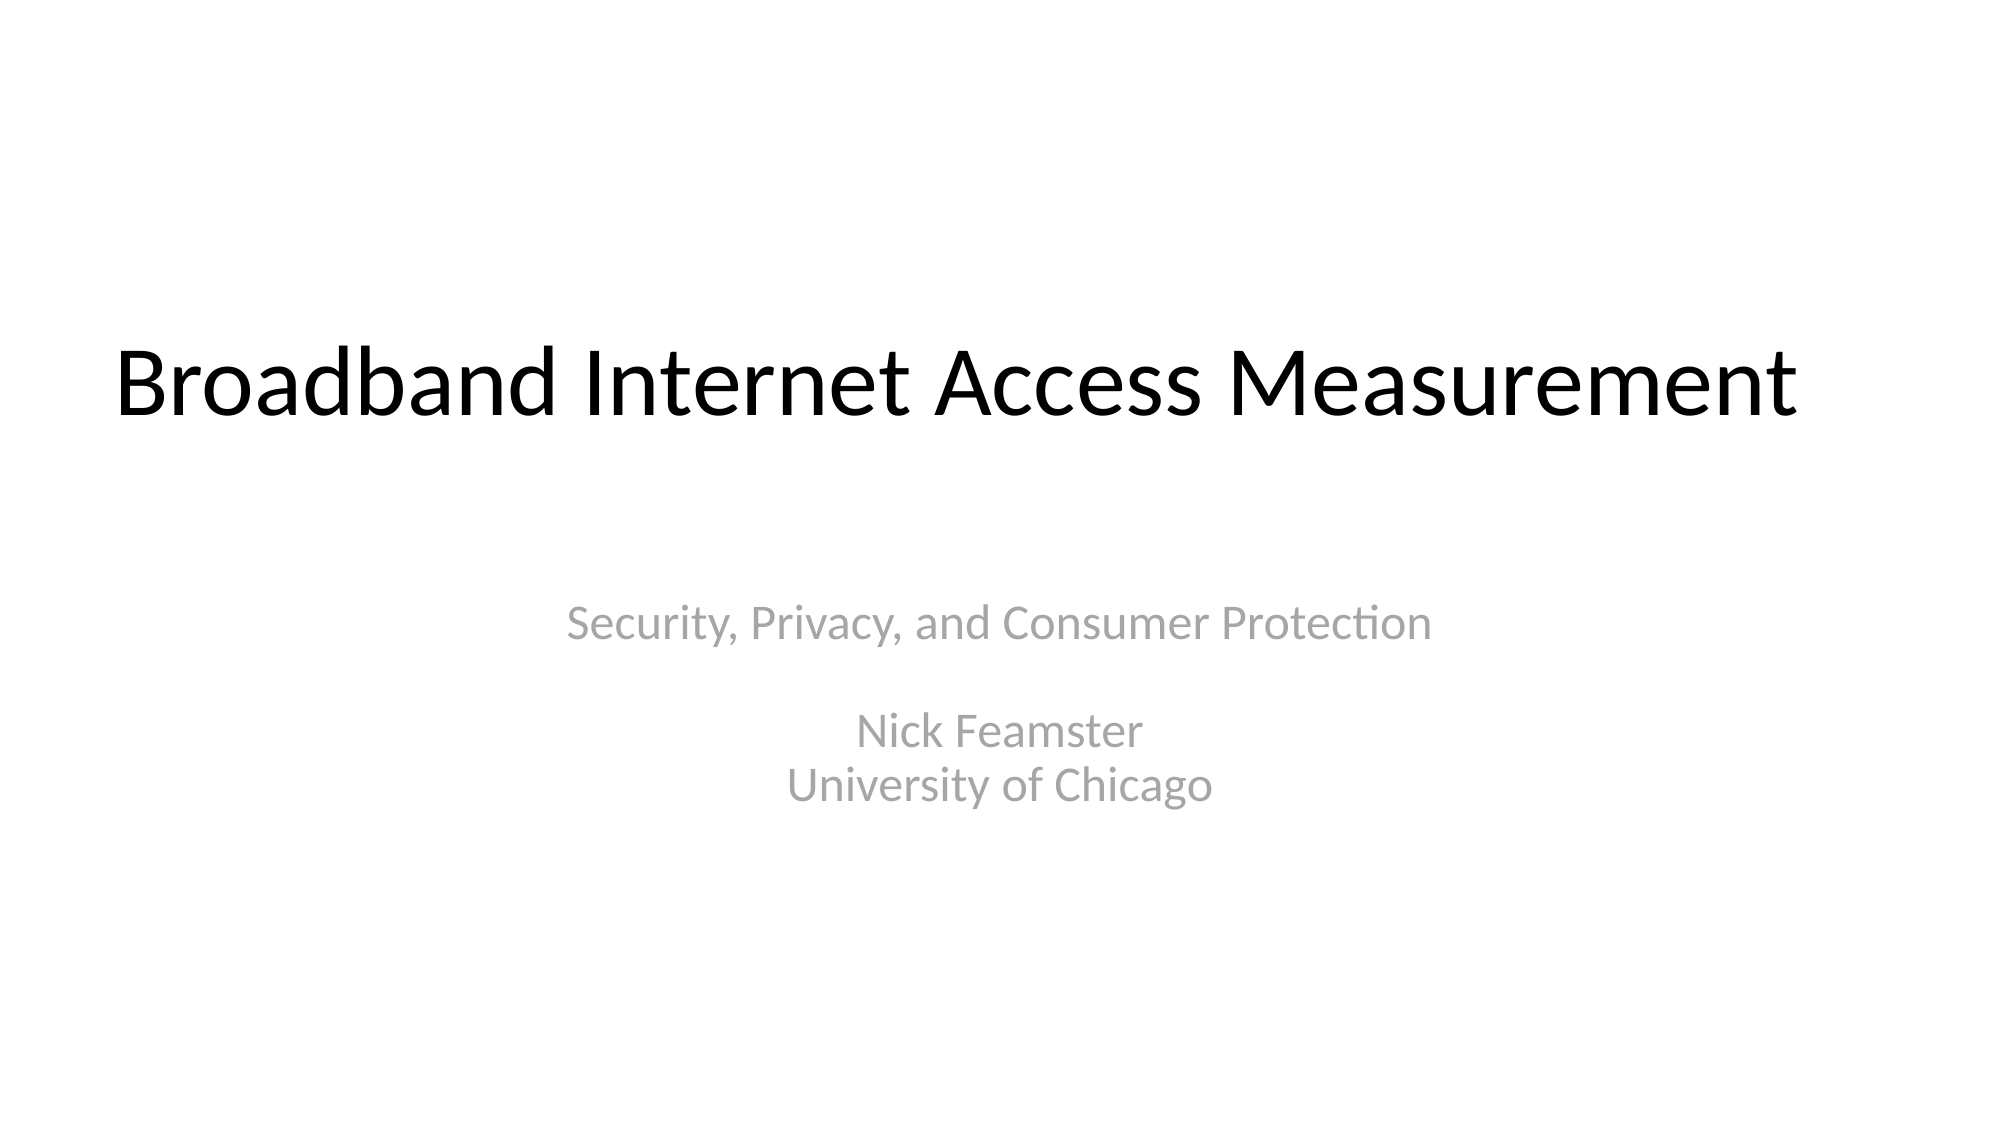

# Broadband Internet Access Measurement
Security, Privacy, and Consumer Protection
Nick Feamster
University of Chicago